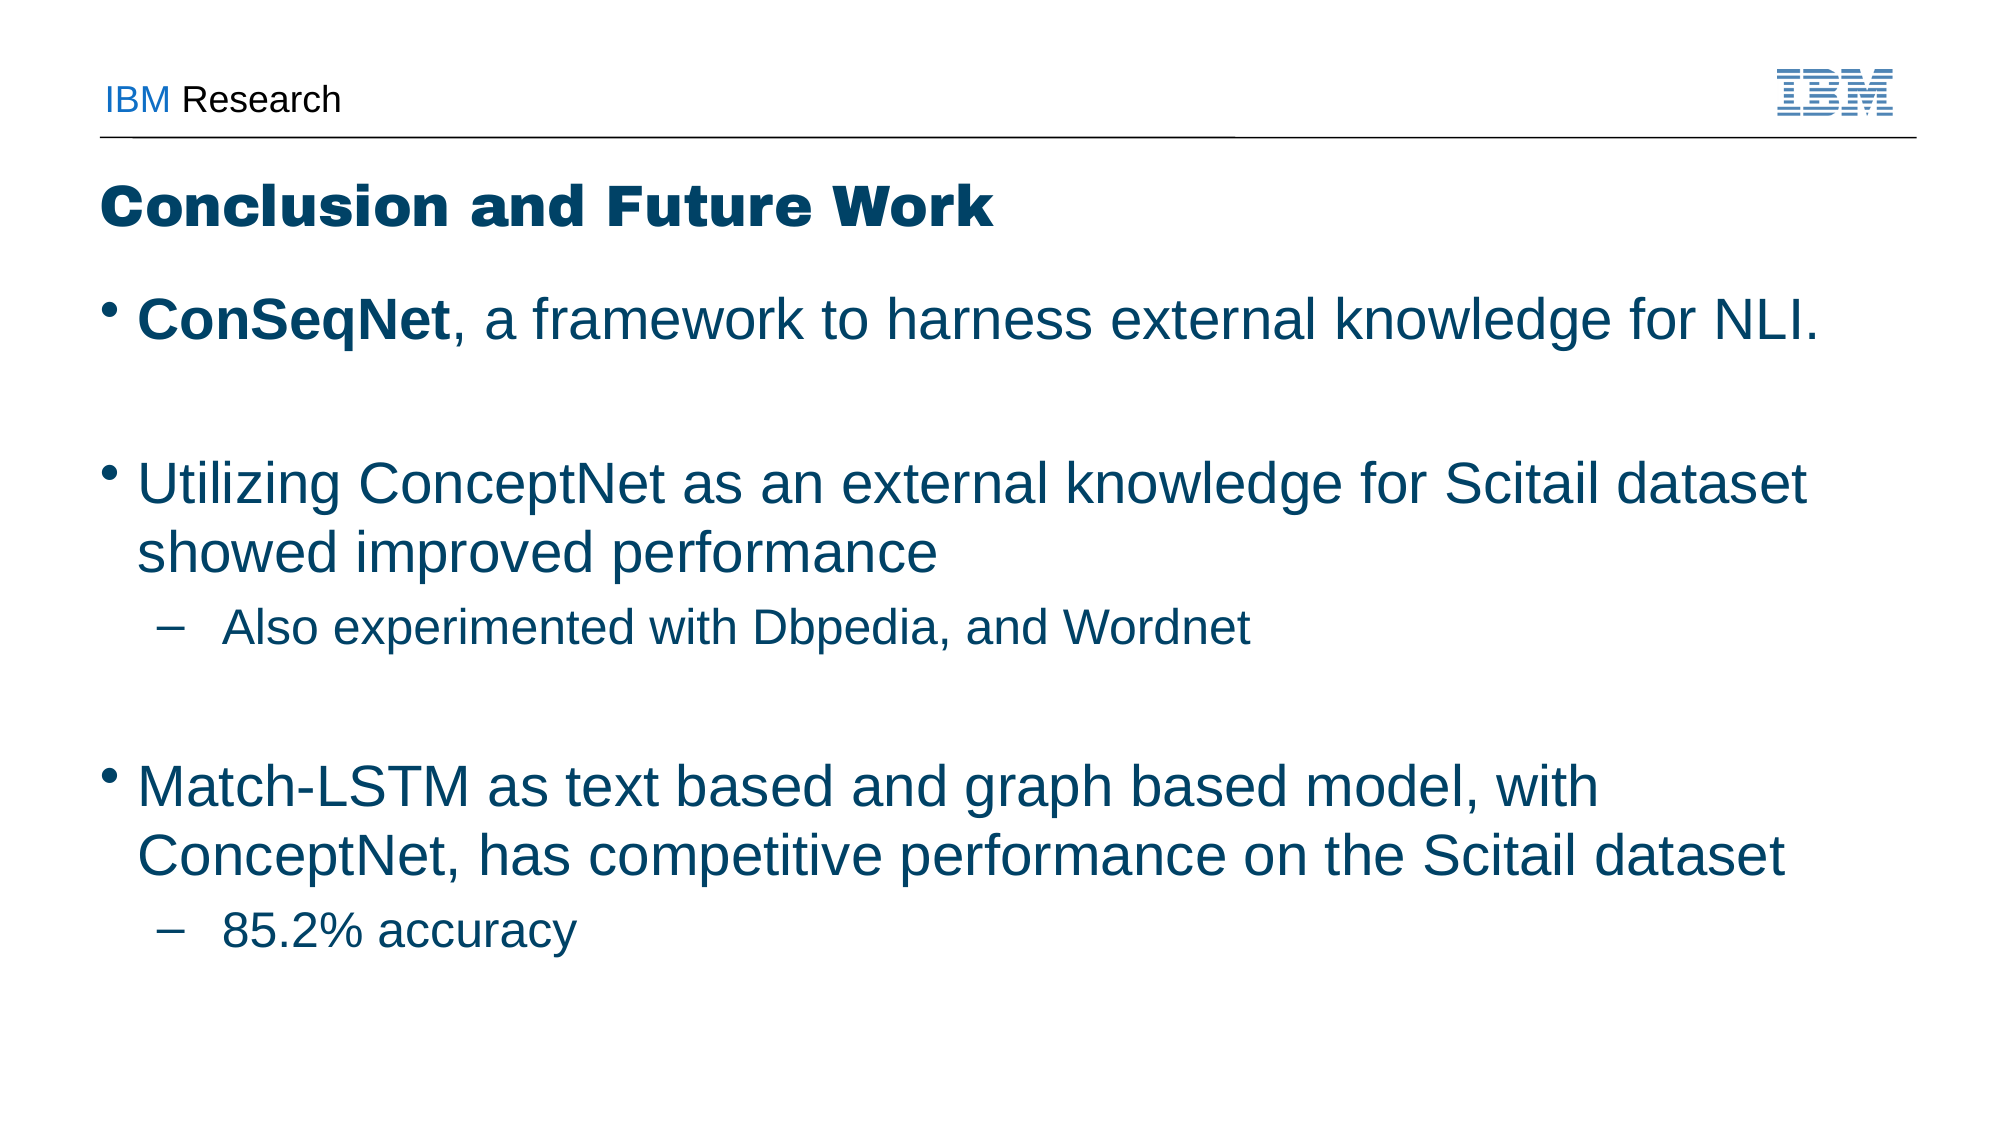

# Conclusion and Future Work
ConSeqNet, a framework to harness external knowledge for NLI.

Utilizing ConceptNet as an external knowledge for Scitail dataset showed improved performance
Also experimented with Dbpedia, and Wordnet

Match-LSTM as text based and graph based model, with ConceptNet, has competitive performance on the Scitail dataset
85.2% accuracy